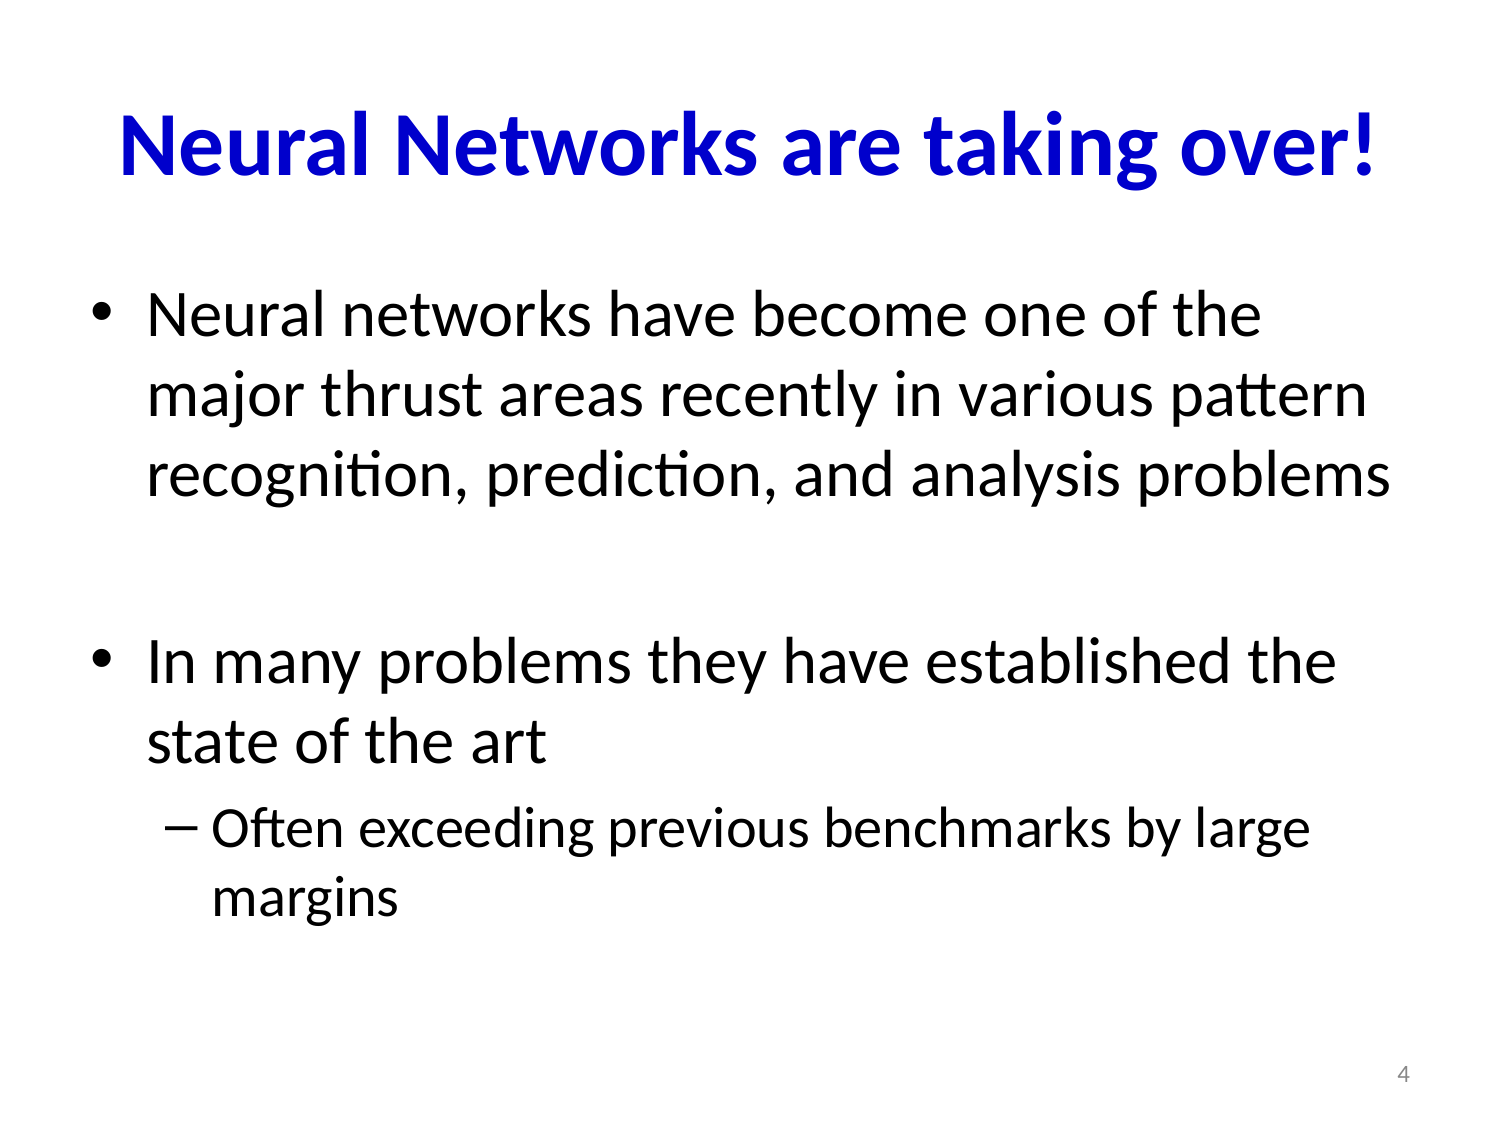

# Neural Networks are taking over!
Neural networks have become one of the major thrust areas recently in various pattern recognition, prediction, and analysis problems

In many problems they have established the state of the art
Often exceeding previous benchmarks by large margins
4